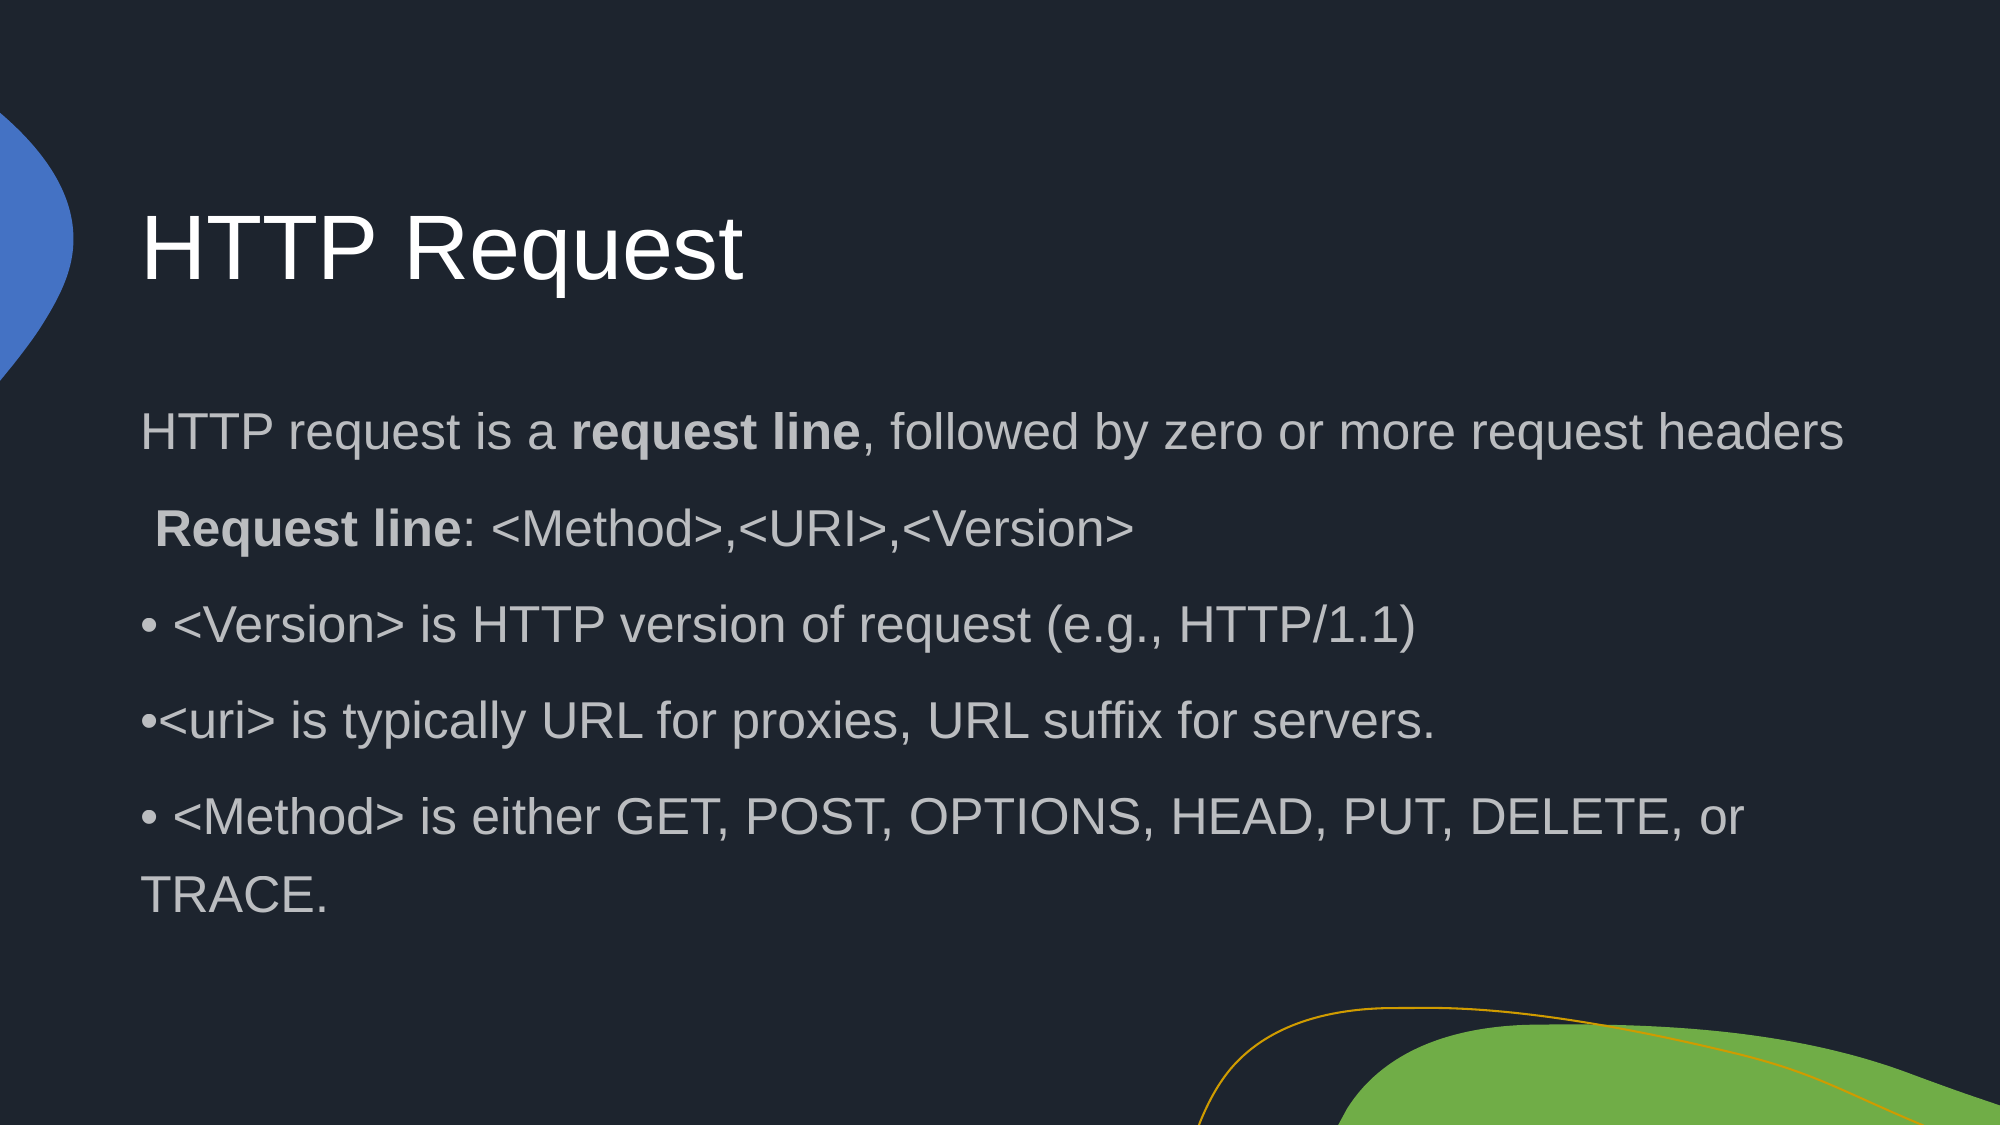

# HTTP Request
HTTP request is a request line, followed by zero or more request headers
 Request line: <Method>,<URI>,<Version>
• <Version> is HTTP version of request (e.g., HTTP/1.1)
•<uri> is typically URL for proxies, URL suffix for servers.
• <Method> is either GET, POST, OPTIONS, HEAD, PUT, DELETE, or TRACE.